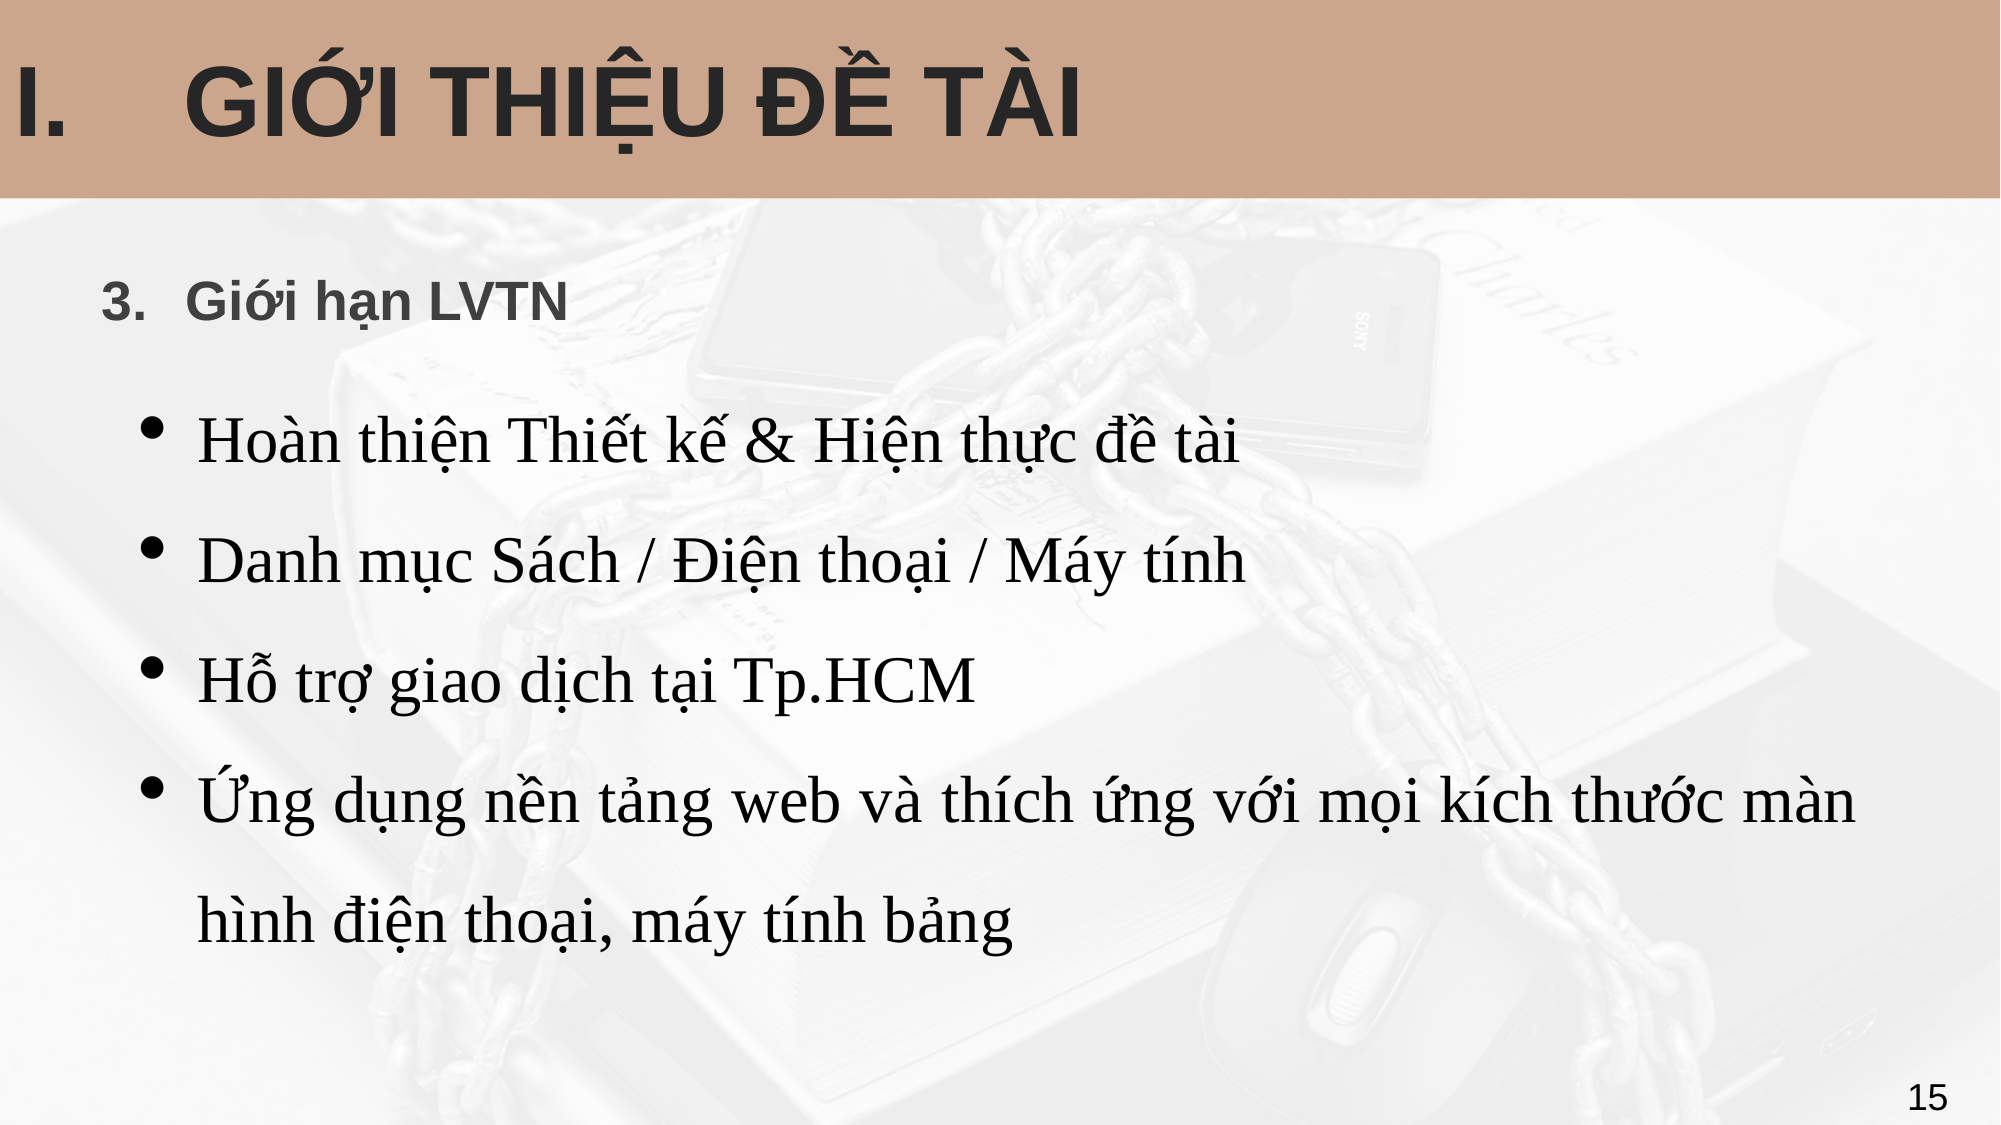

# GIỚI THIỆU ĐỀ TÀI
Giới hạn LVTN
Hoàn thiện Thiết kế & Hiện thực đề tài
Danh mục Sách / Điện thoại / Máy tính
Hỗ trợ giao dịch tại Tp.HCM
Ứng dụng nền tảng web và thích ứng với mọi kích thước màn hình điện thoại, máy tính bảng
15